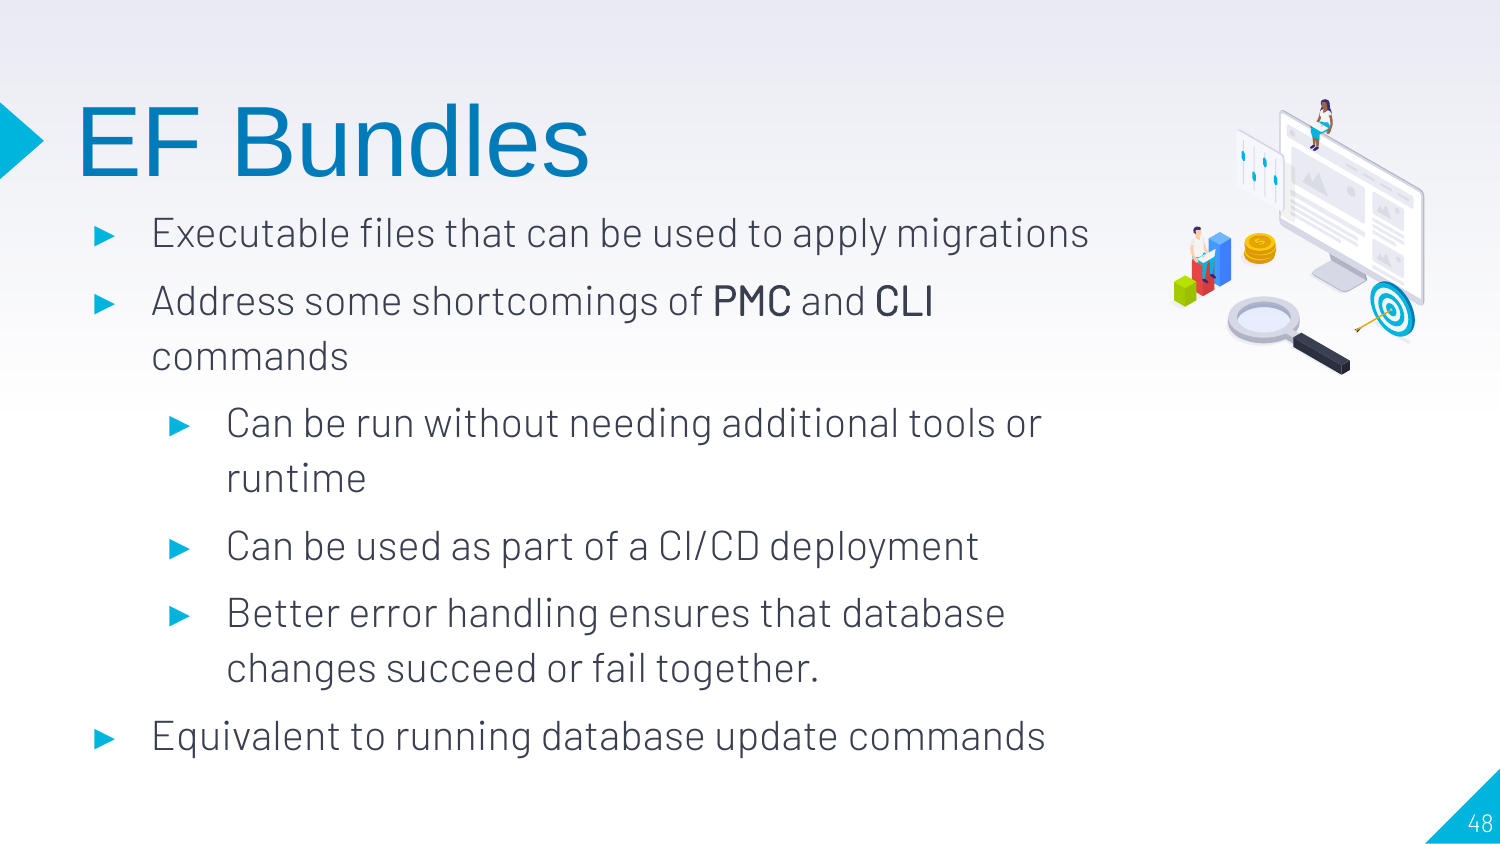

# EF Bundles

Executable files that can be used to apply migrations
Address some shortcomings of PMC and CLI commands
Can be run without needing additional tools or runtime
Can be used as part of a CI/CD deployment
Better error handling ensures that database changes succeed or fail together.
Equivalent to running database update commands
48